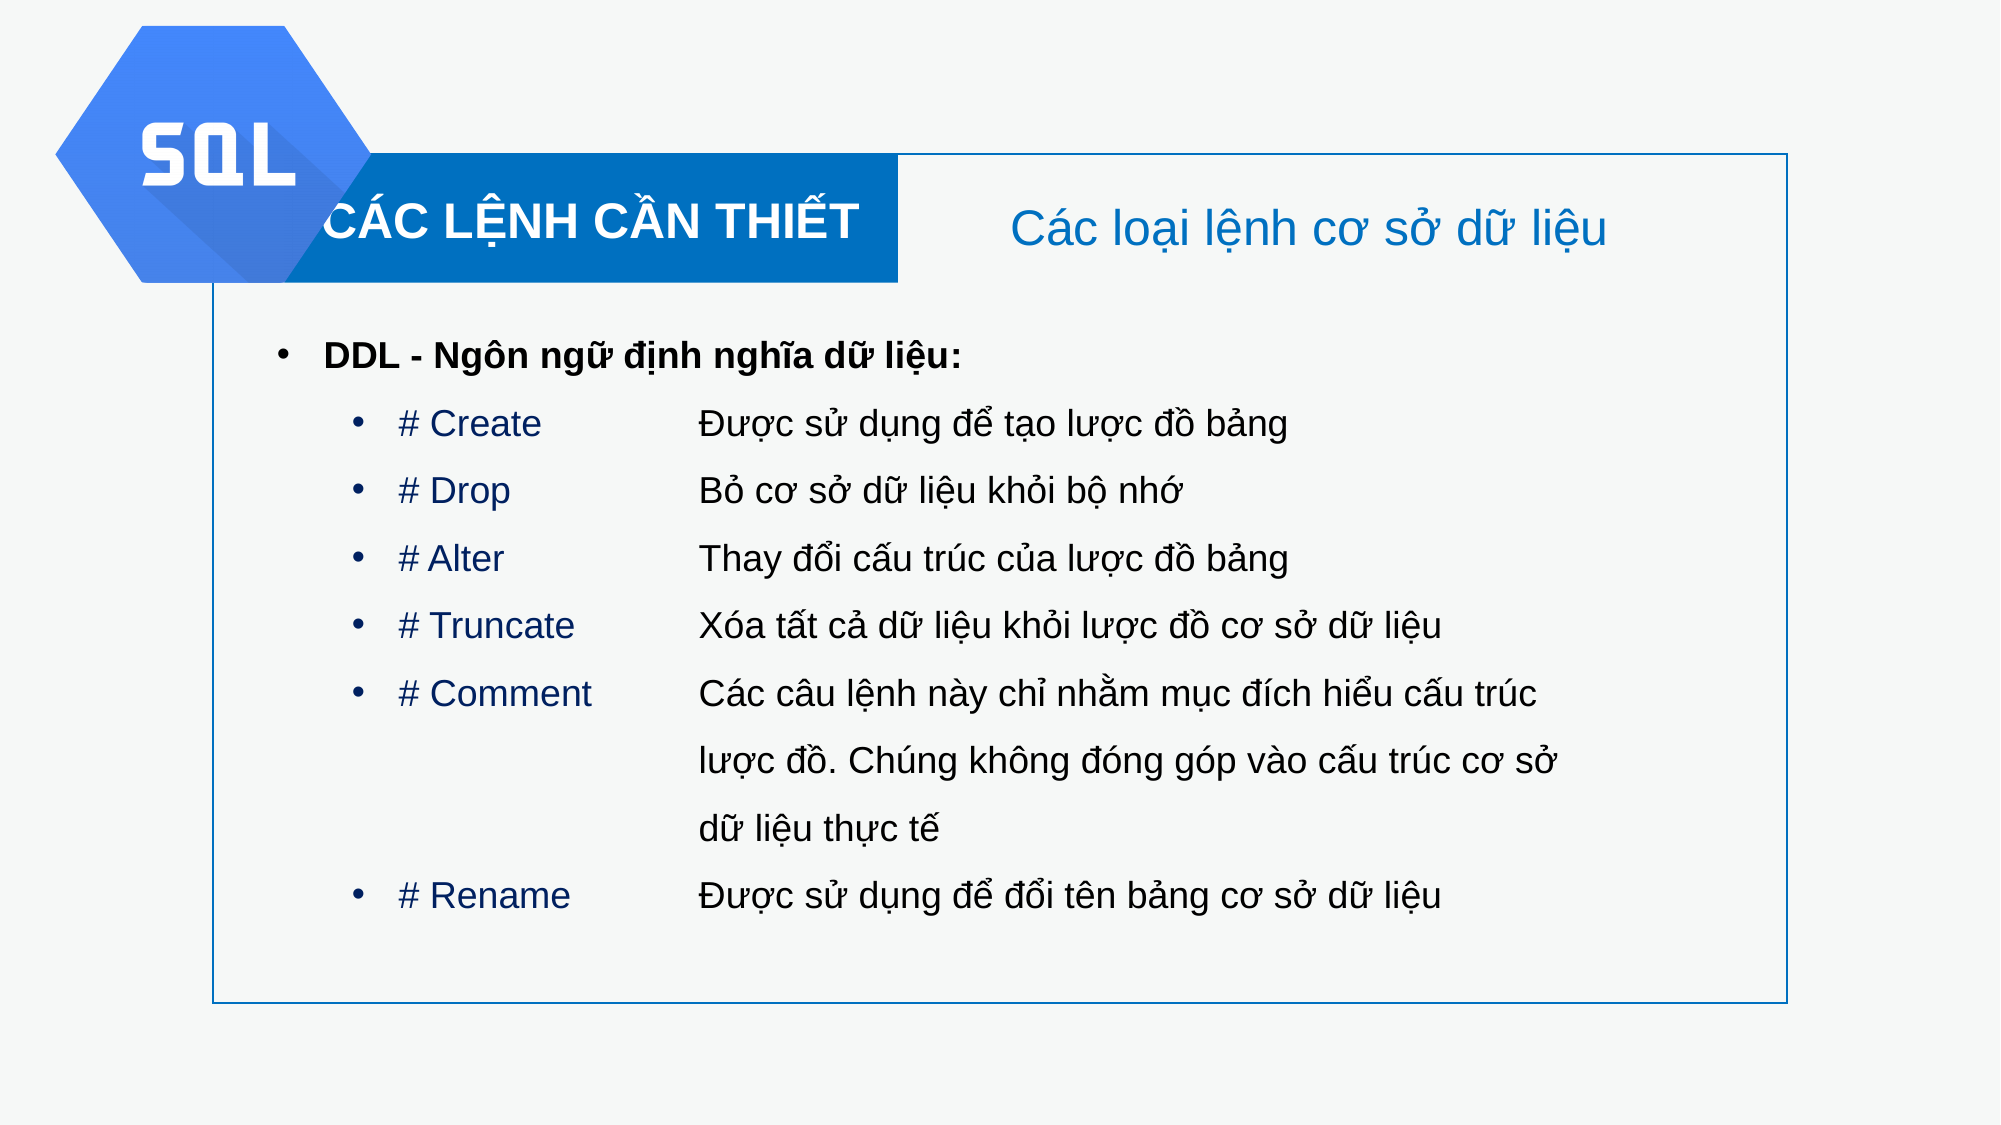

CÁC LỆNH CẦN THIẾT
Các loại lệnh cơ sở dữ liệu
DDL - Ngôn ngữ định nghĩa dữ liệu:
# Create		Được sử dụng để tạo lược đồ bảng
# Drop		Bỏ cơ sở dữ liệu khỏi bộ nhớ
# Alter		Thay đổi cấu trúc của lược đồ bảng
# Truncate	Xóa tất cả dữ liệu khỏi lược đồ cơ sở dữ liệu
# Comment 	Các câu lệnh này chỉ nhằm mục đích hiểu cấu trúc 			lược đồ. Chúng không đóng góp vào cấu trúc cơ sở 			dữ liệu thực tế
# Rename	Được sử dụng để đổi tên bảng cơ sở dữ liệu